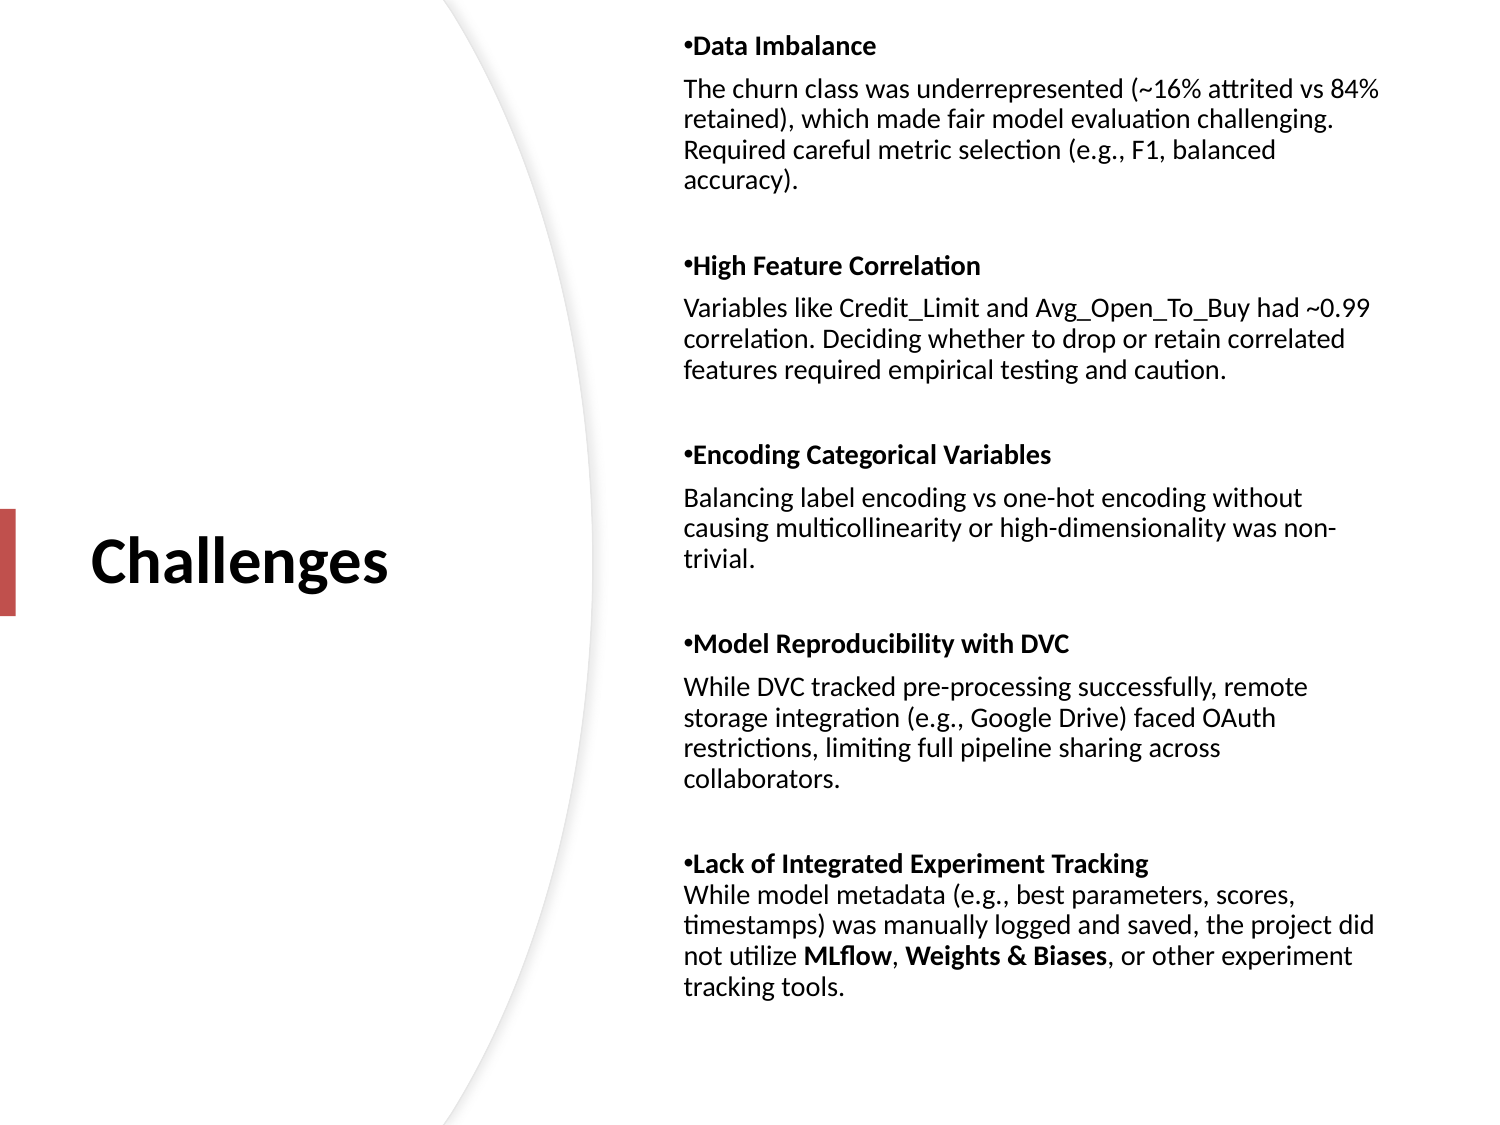

Data Imbalance
The churn class was underrepresented (~16% attrited vs 84% retained), which made fair model evaluation challenging. Required careful metric selection (e.g., F1, balanced accuracy).

High Feature Correlation
Variables like Credit_Limit and Avg_Open_To_Buy had ~0.99 correlation. Deciding whether to drop or retain correlated features required empirical testing and caution.

Encoding Categorical Variables
Balancing label encoding vs one-hot encoding without causing multicollinearity or high-dimensionality was non-trivial.

Model Reproducibility with DVC
While DVC tracked pre-processing successfully, remote storage integration (e.g., Google Drive) faced OAuth restrictions, limiting full pipeline sharing across collaborators.

Lack of Integrated Experiment Tracking
While model metadata (e.g., best parameters, scores, timestamps) was manually logged and saved, the project did not utilize MLflow, Weights & Biases, or other experiment tracking tools.

# Challenges